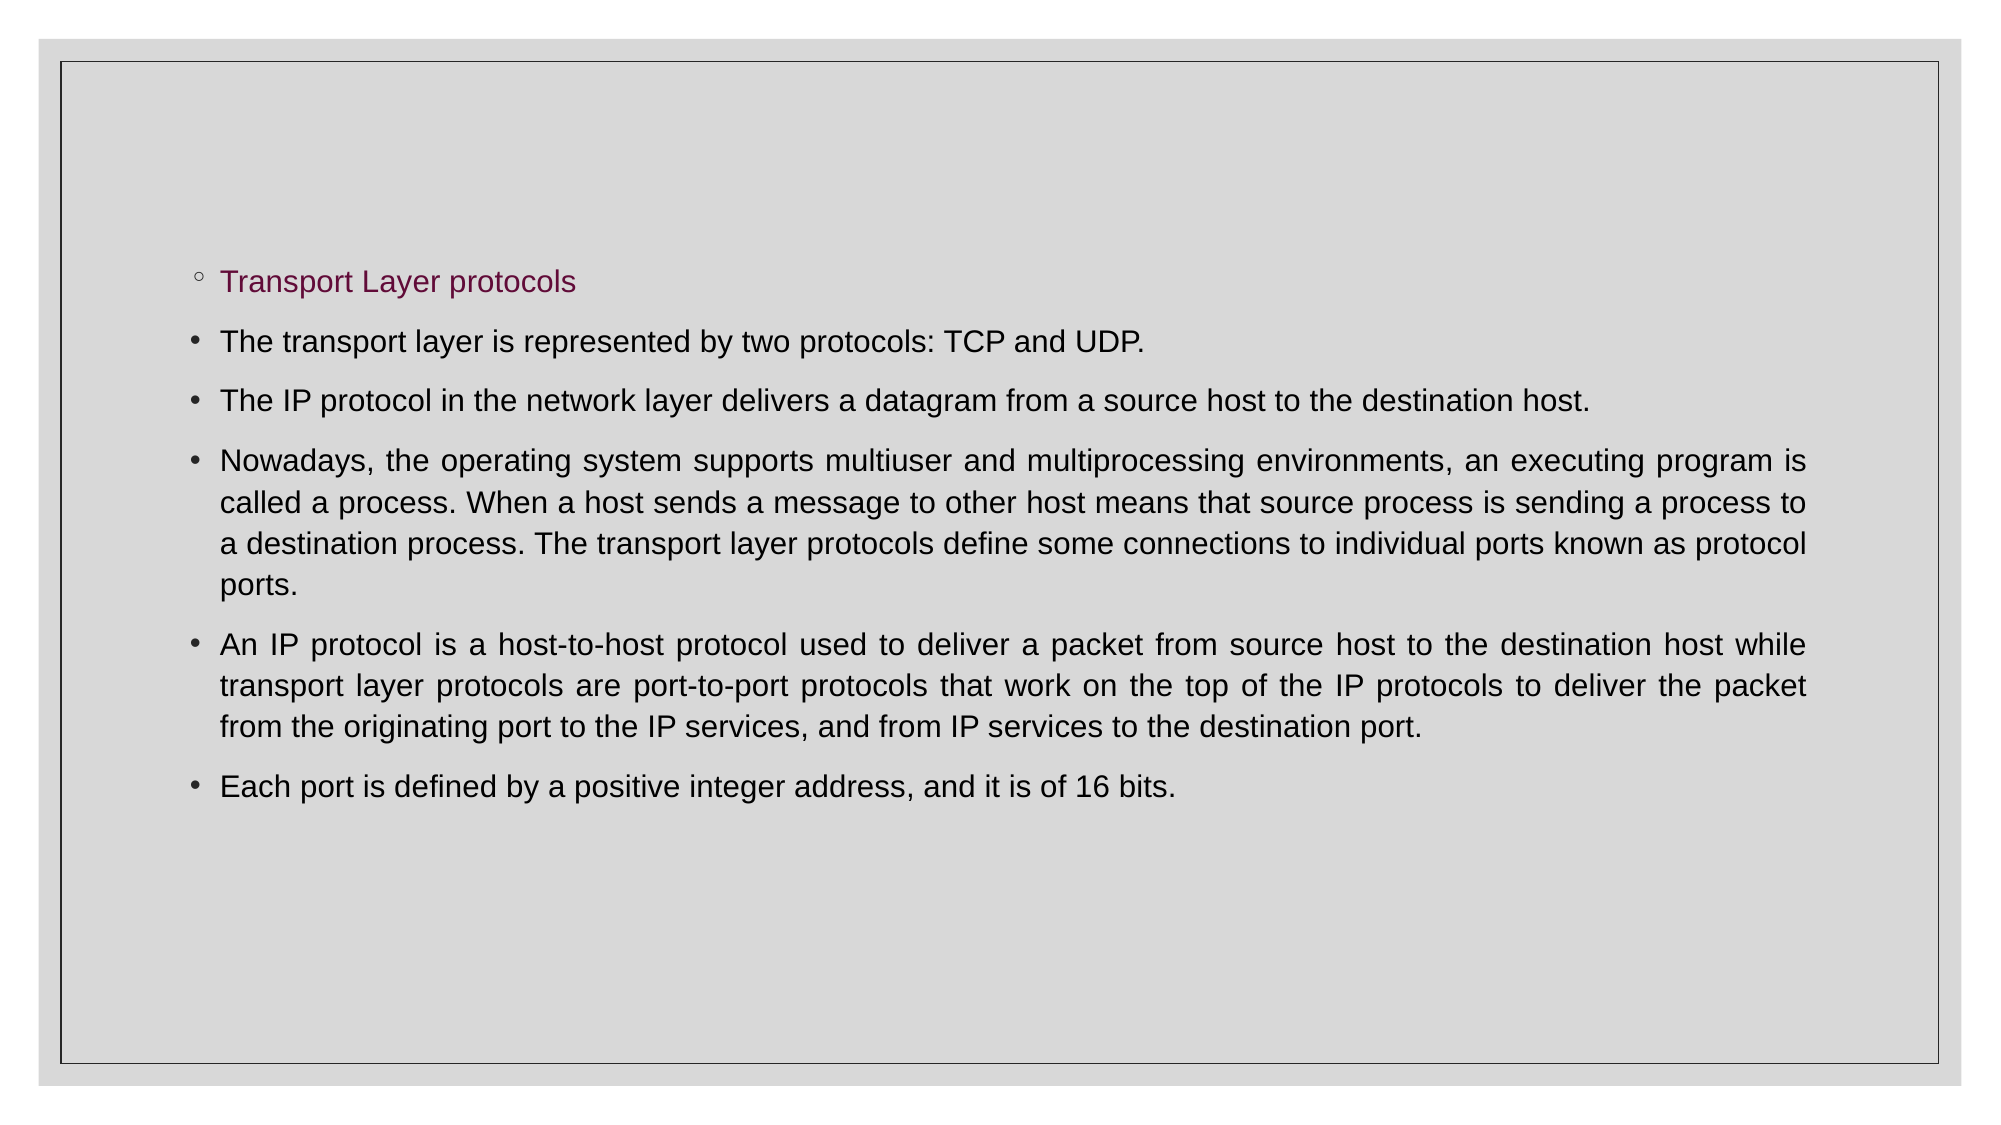

Transport Layer protocols
The transport layer is represented by two protocols: TCP and UDP.
The IP protocol in the network layer delivers a datagram from a source host to the destination host.
Nowadays, the operating system supports multiuser and multiprocessing environments, an executing program is called a process. When a host sends a message to other host means that source process is sending a process to a destination process. The transport layer protocols define some connections to individual ports known as protocol ports.
An IP protocol is a host-to-host protocol used to deliver a packet from source host to the destination host while transport layer protocols are port-to-port protocols that work on the top of the IP protocols to deliver the packet from the originating port to the IP services, and from IP services to the destination port.
Each port is defined by a positive integer address, and it is of 16 bits.